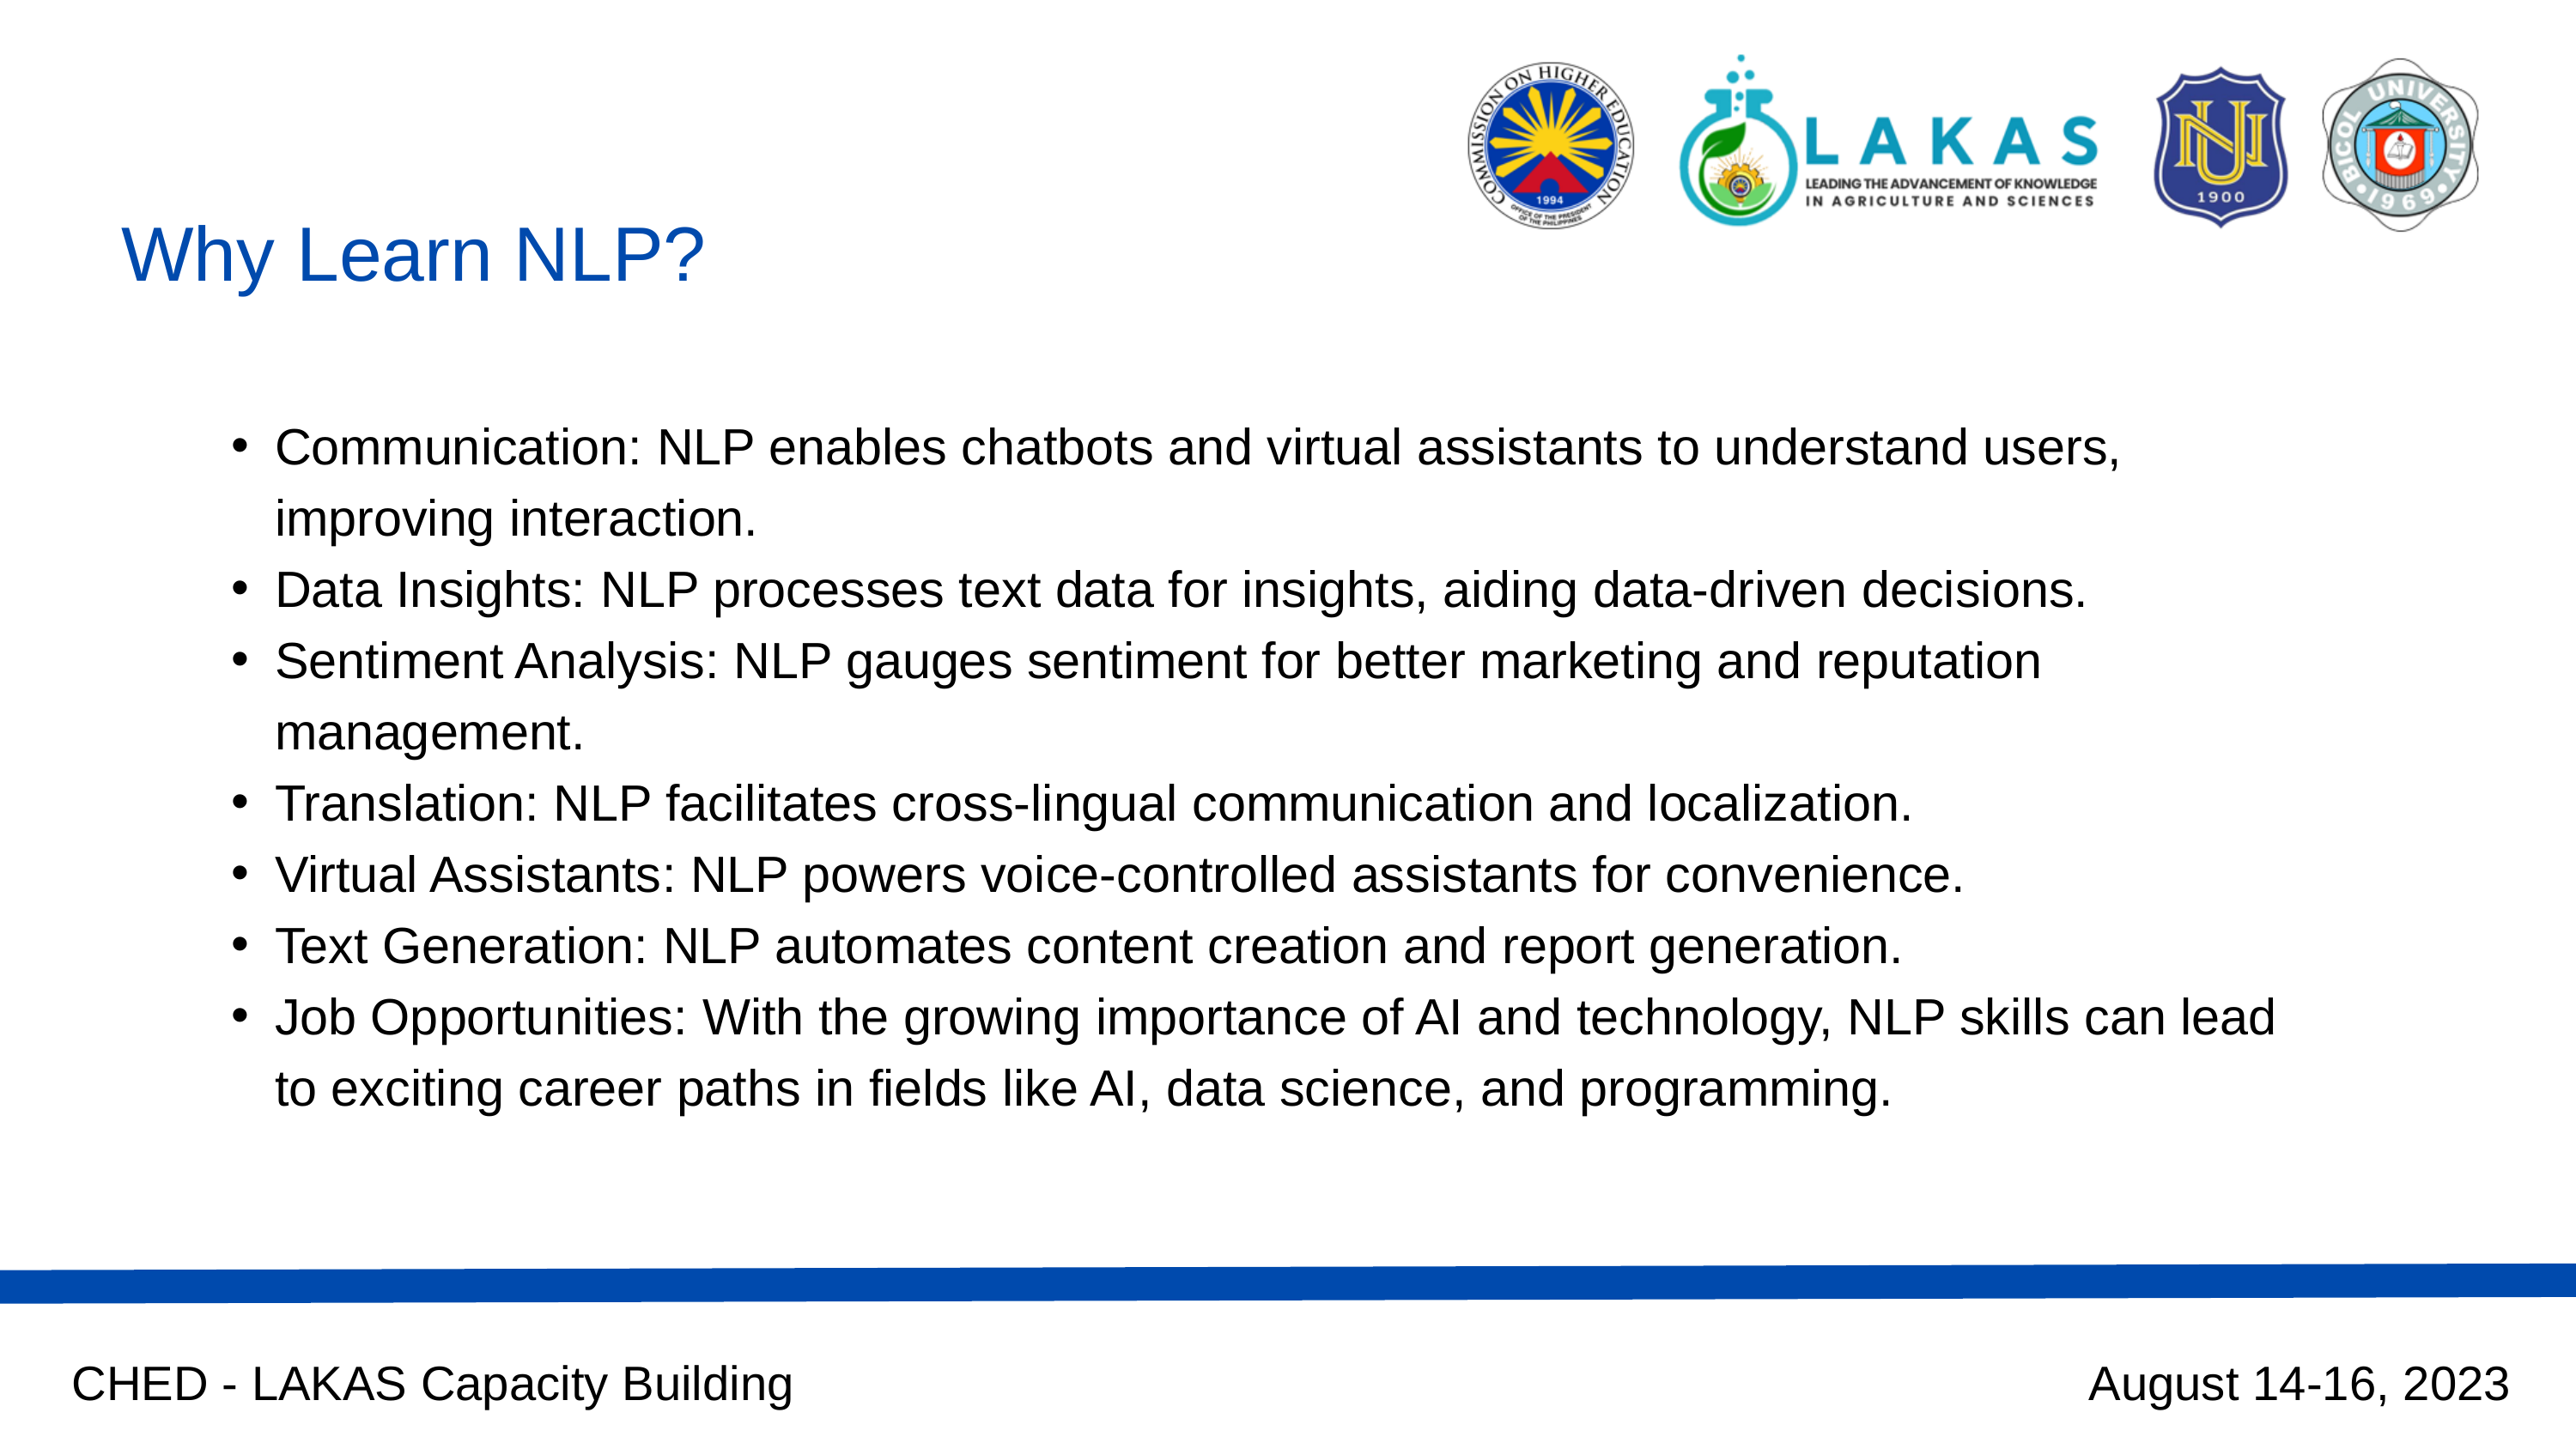

Why Learn NLP?
Communication: NLP enables chatbots and virtual assistants to understand users, improving interaction.
Data Insights: NLP processes text data for insights, aiding data-driven decisions.
Sentiment Analysis: NLP gauges sentiment for better marketing and reputation management.
Translation: NLP facilitates cross-lingual communication and localization.
Virtual Assistants: NLP powers voice-controlled assistants for convenience.
Text Generation: NLP automates content creation and report generation.
Job Opportunities: With the growing importance of AI and technology, NLP skills can lead to exciting career paths in fields like AI, data science, and programming.

CHED - LAKAS Capacity Building
August 14-16, 2023